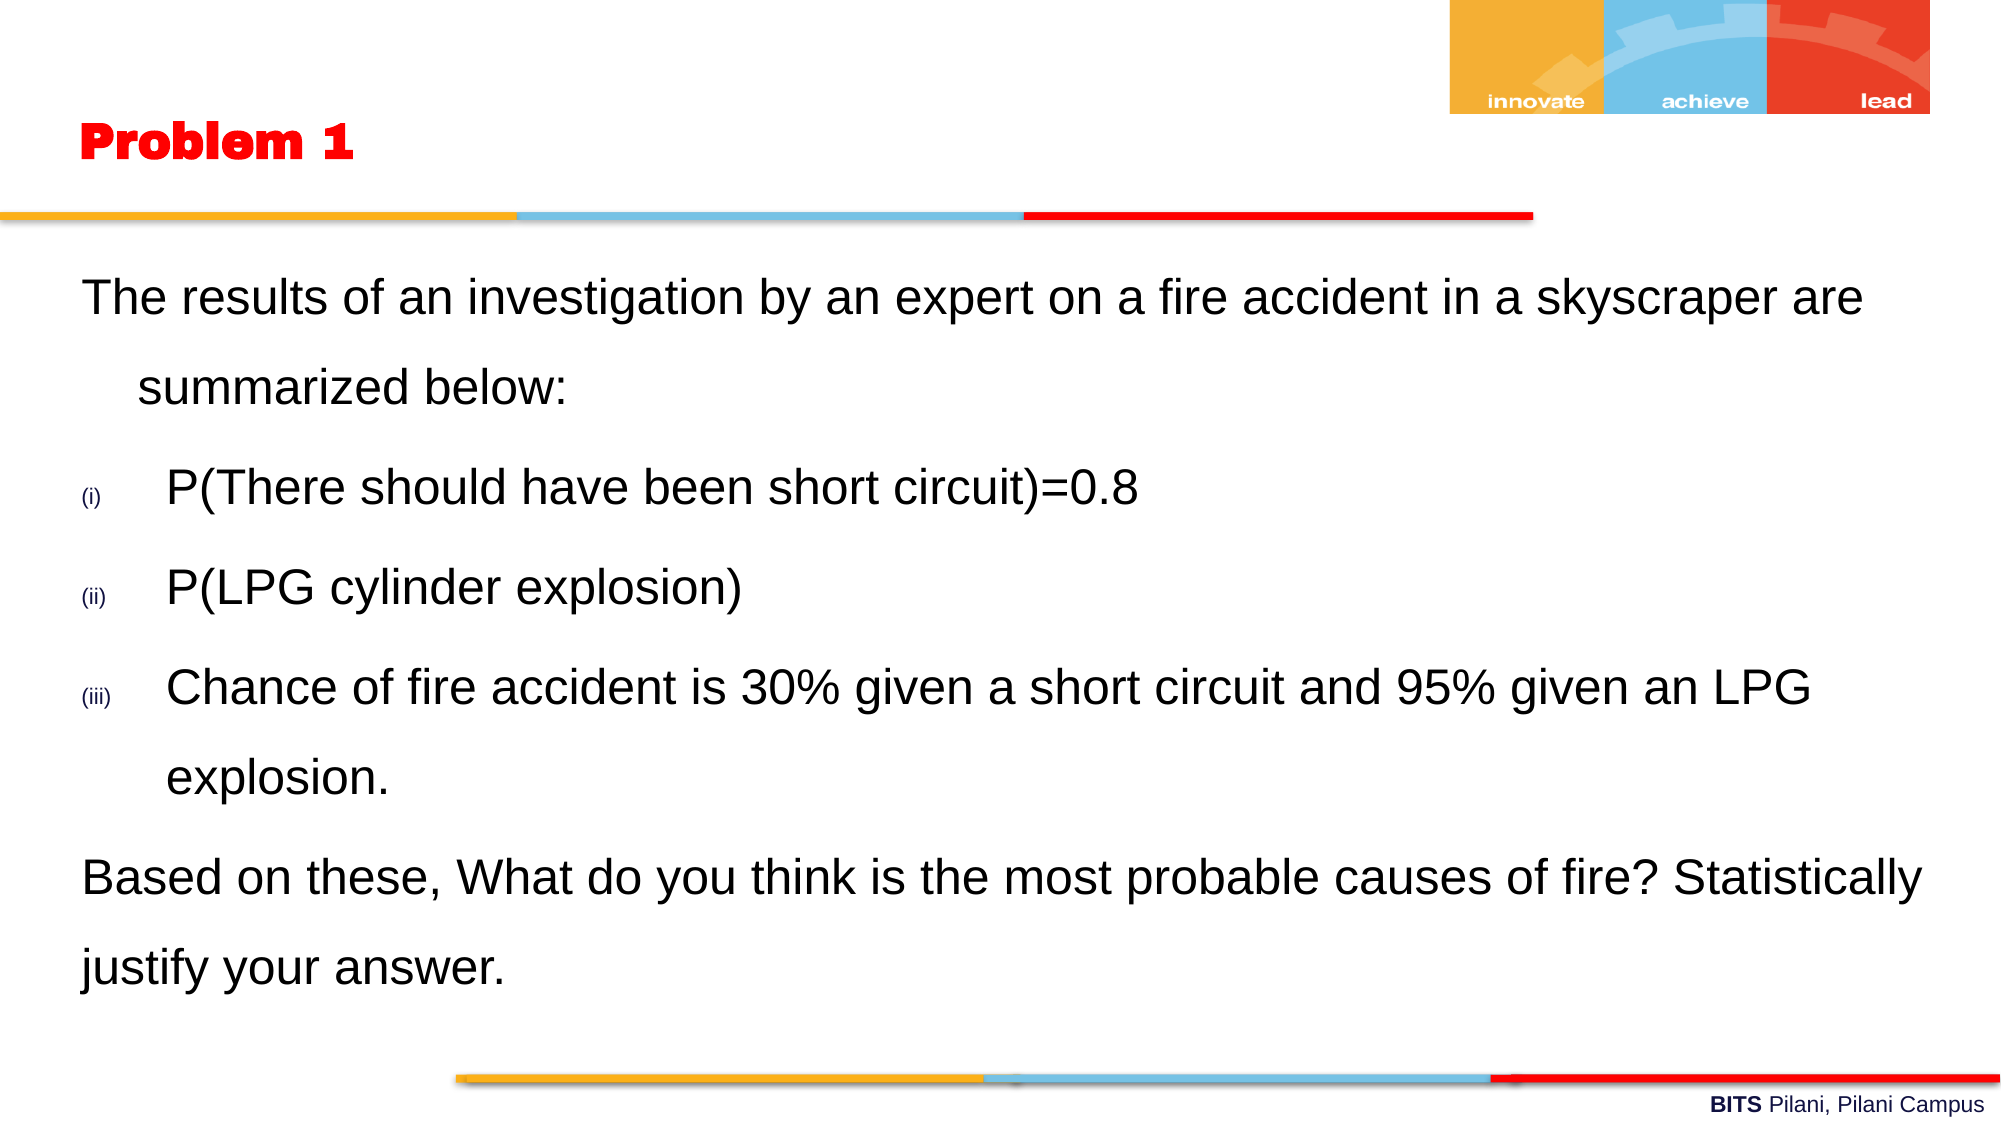

Problem 1
The results of an investigation by an expert on a fire accident in a skyscraper are summarized below:
P(There should have been short circuit)=0.8
P(LPG cylinder explosion)
Chance of fire accident is 30% given a short circuit and 95% given an LPG explosion.
Based on these, What do you think is the most probable causes of fire? Statistically justify your answer.